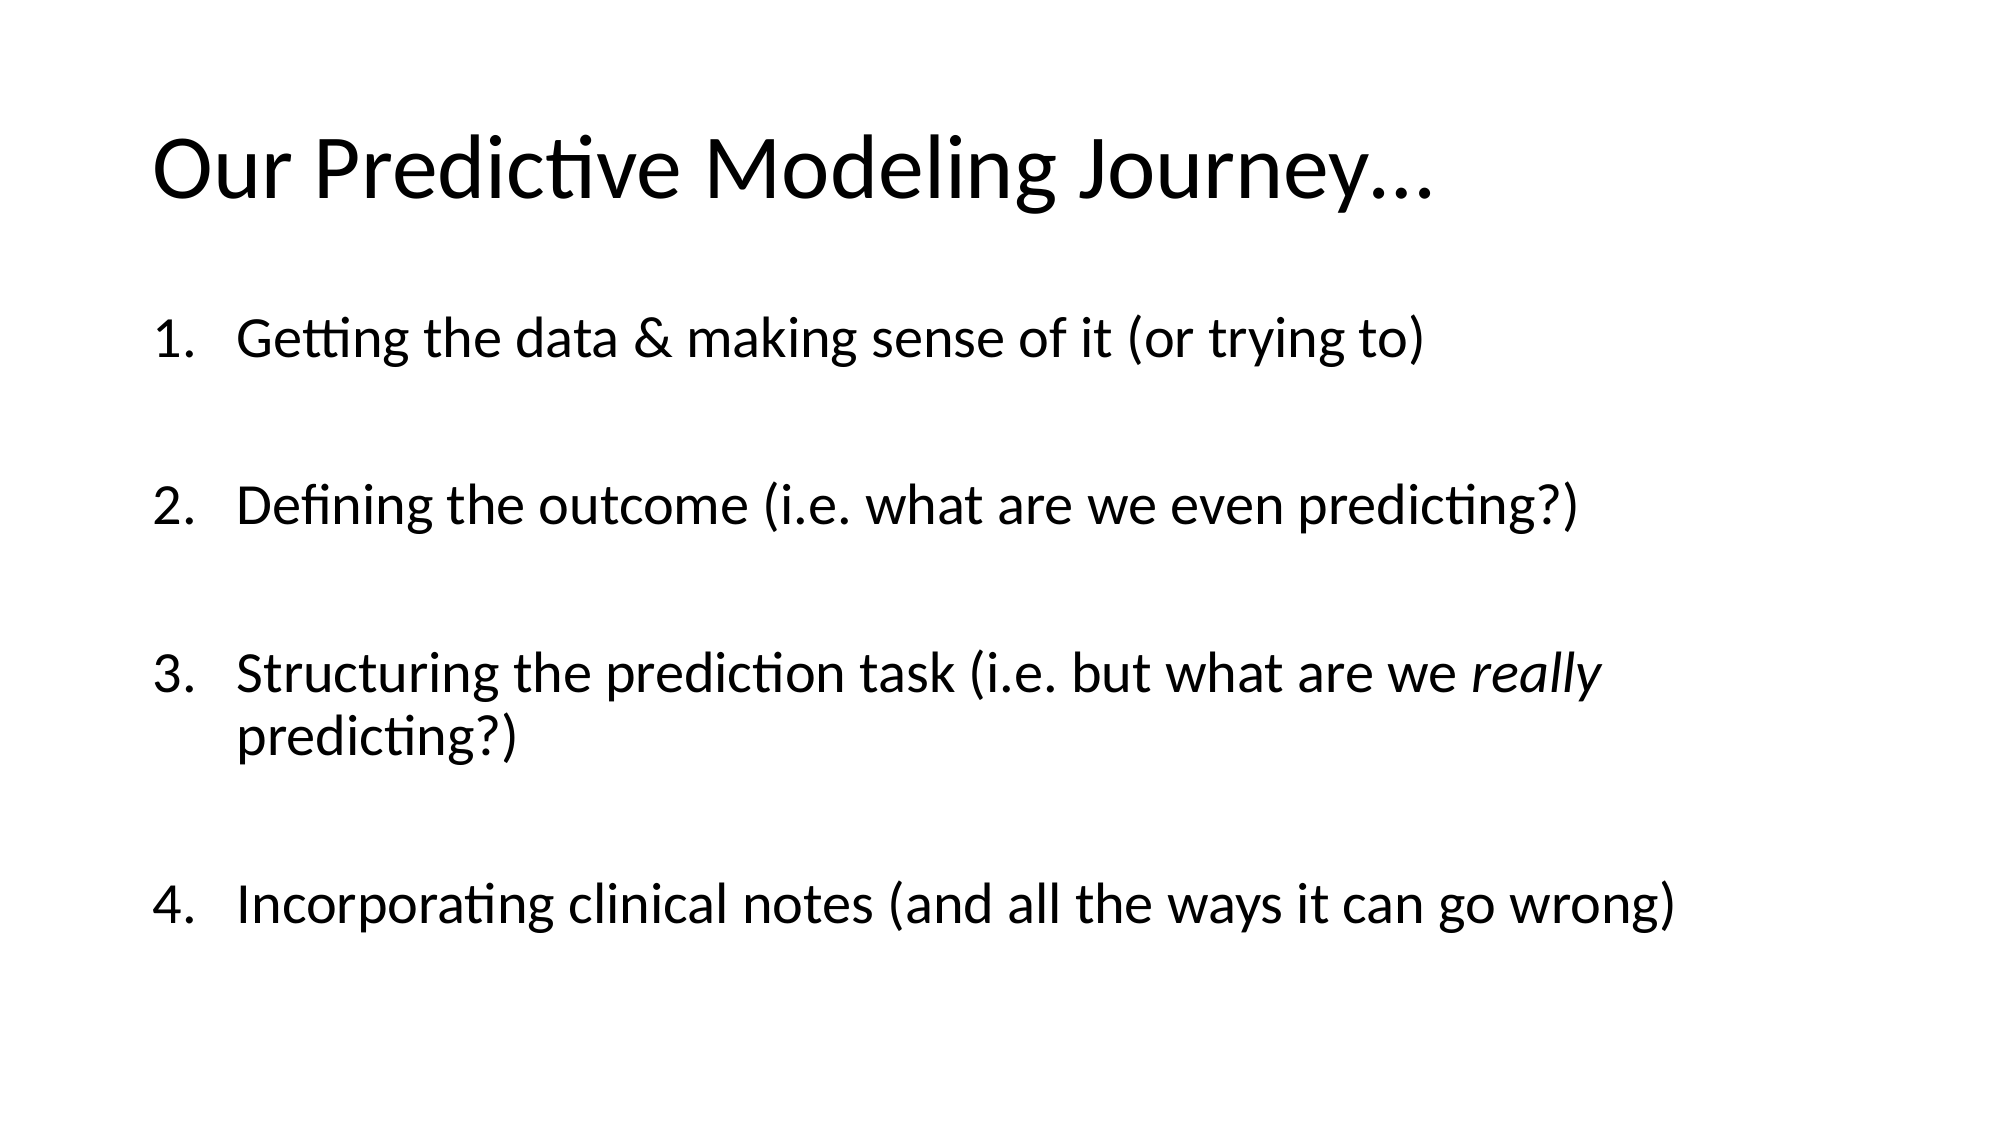

# Our Predictive Modeling Journey…
Getting the data & making sense of it (or trying to)

Defining the outcome (i.e. what are we even predicting?)

Structuring the prediction task (i.e. but what are we really predicting?)

Incorporating clinical notes (and all the ways it can go wrong)